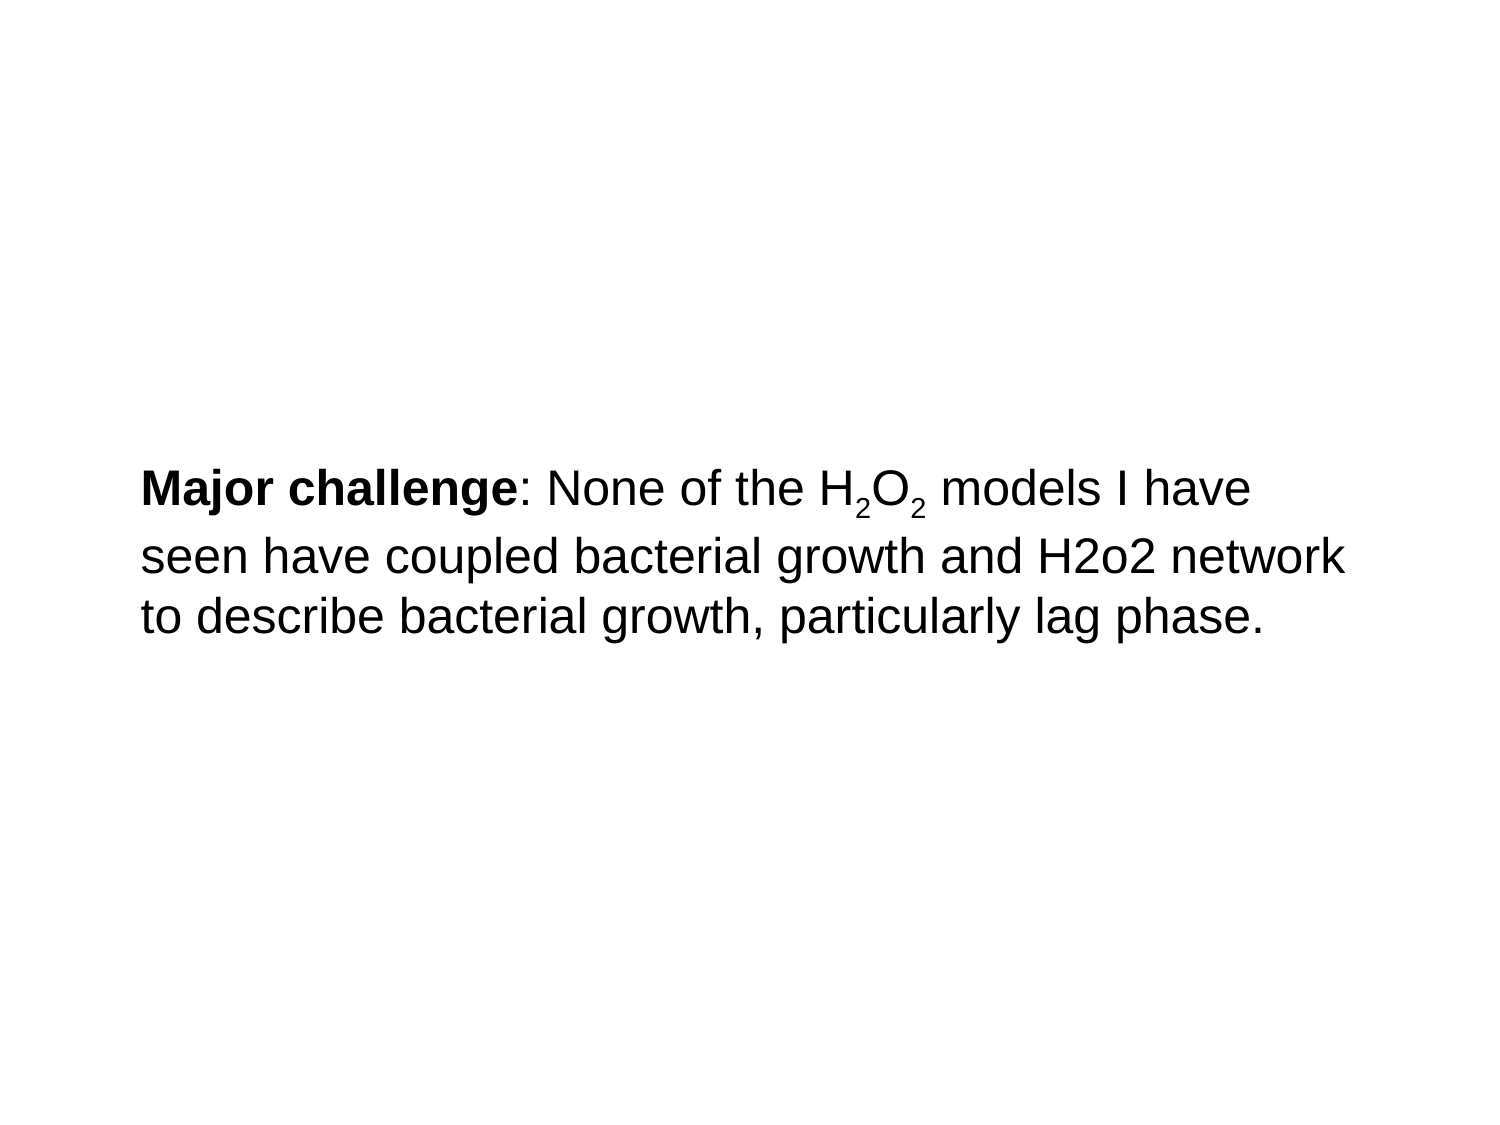

Major challenge: None of the H2O2 models I have seen have coupled bacterial growth and H2o2 network to describe bacterial growth, particularly lag phase.